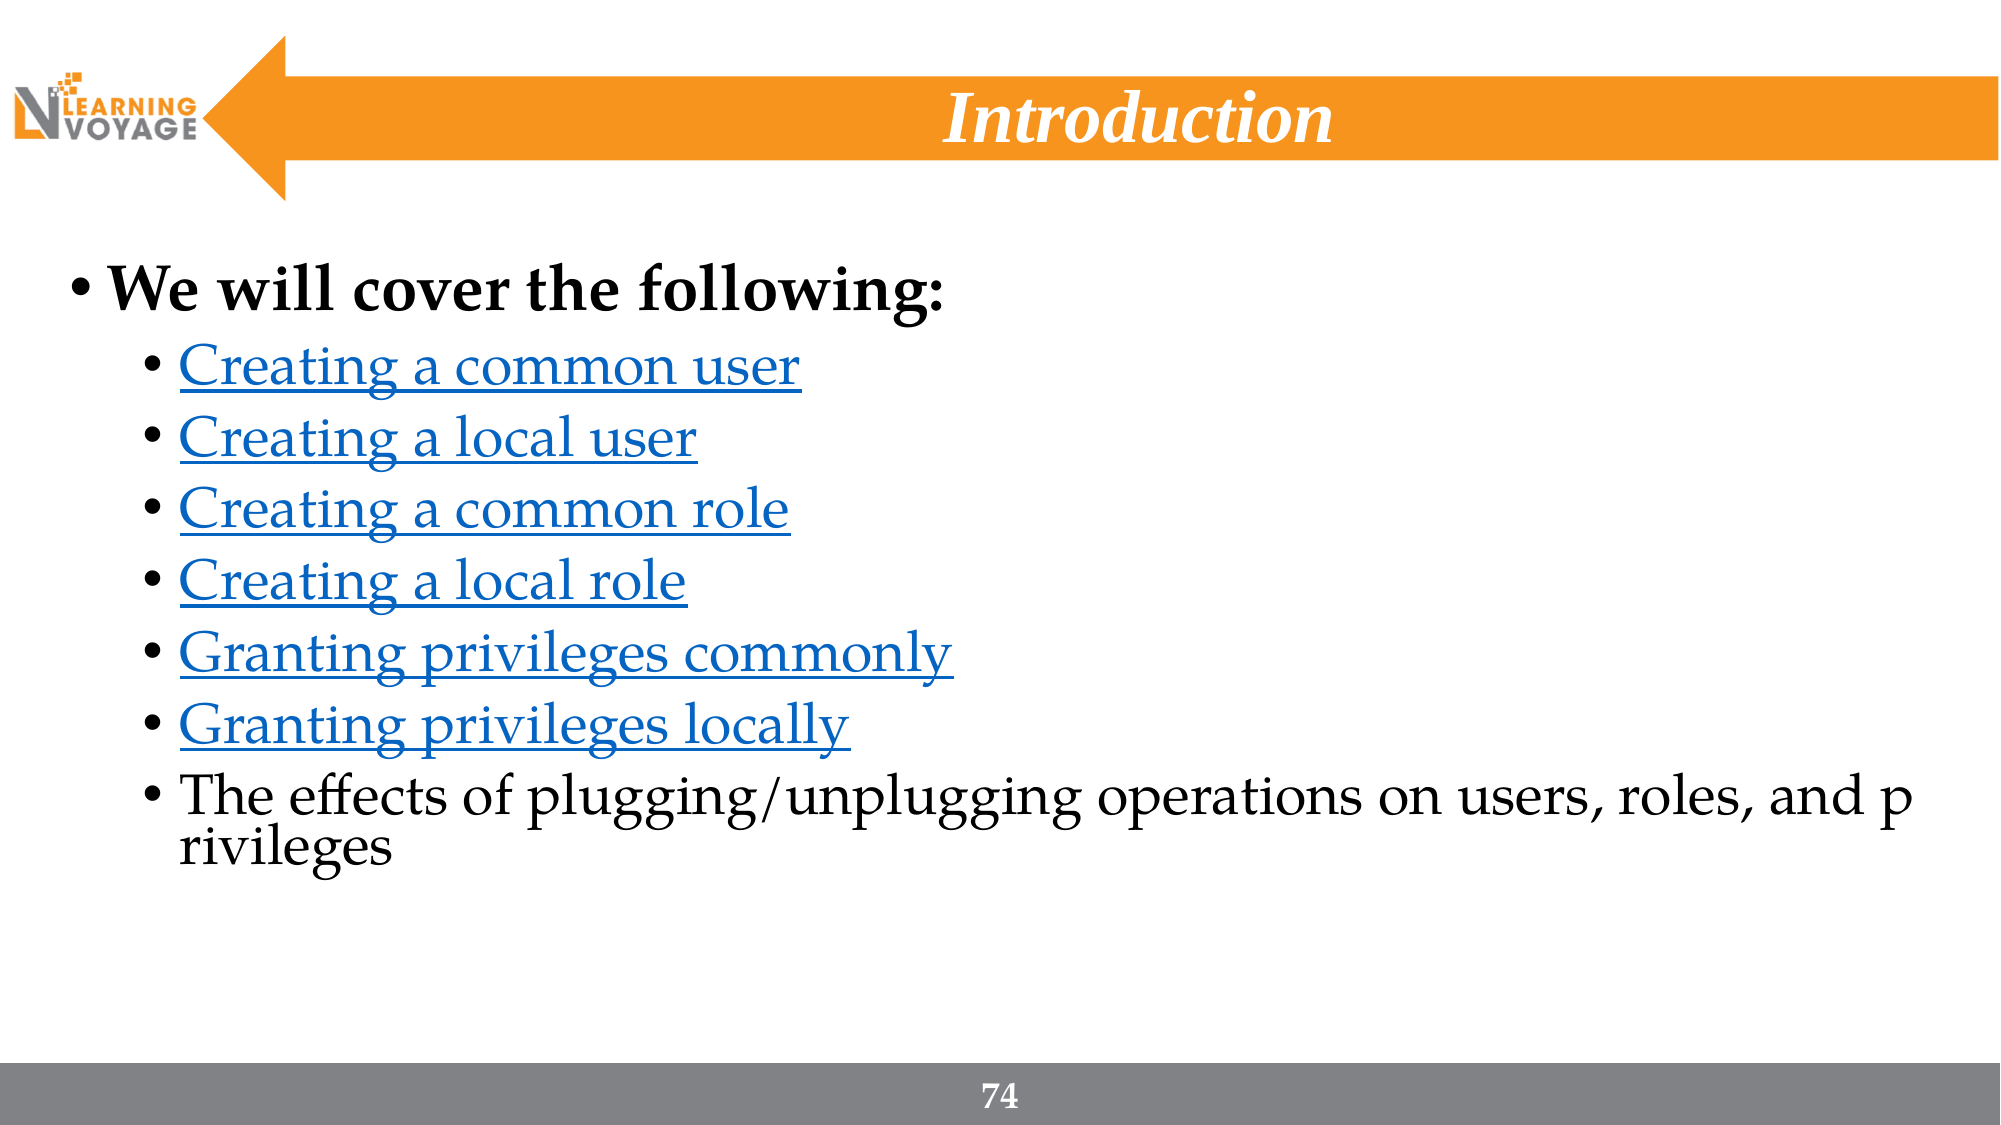

# Introduction
We will cover the following:
Creating a common user
Creating a local user
Creating a common role
Creating a local role
Granting privileges commonly
Granting privileges locally
The effects of plugging/unplugging operations on users, roles, and privileges
74